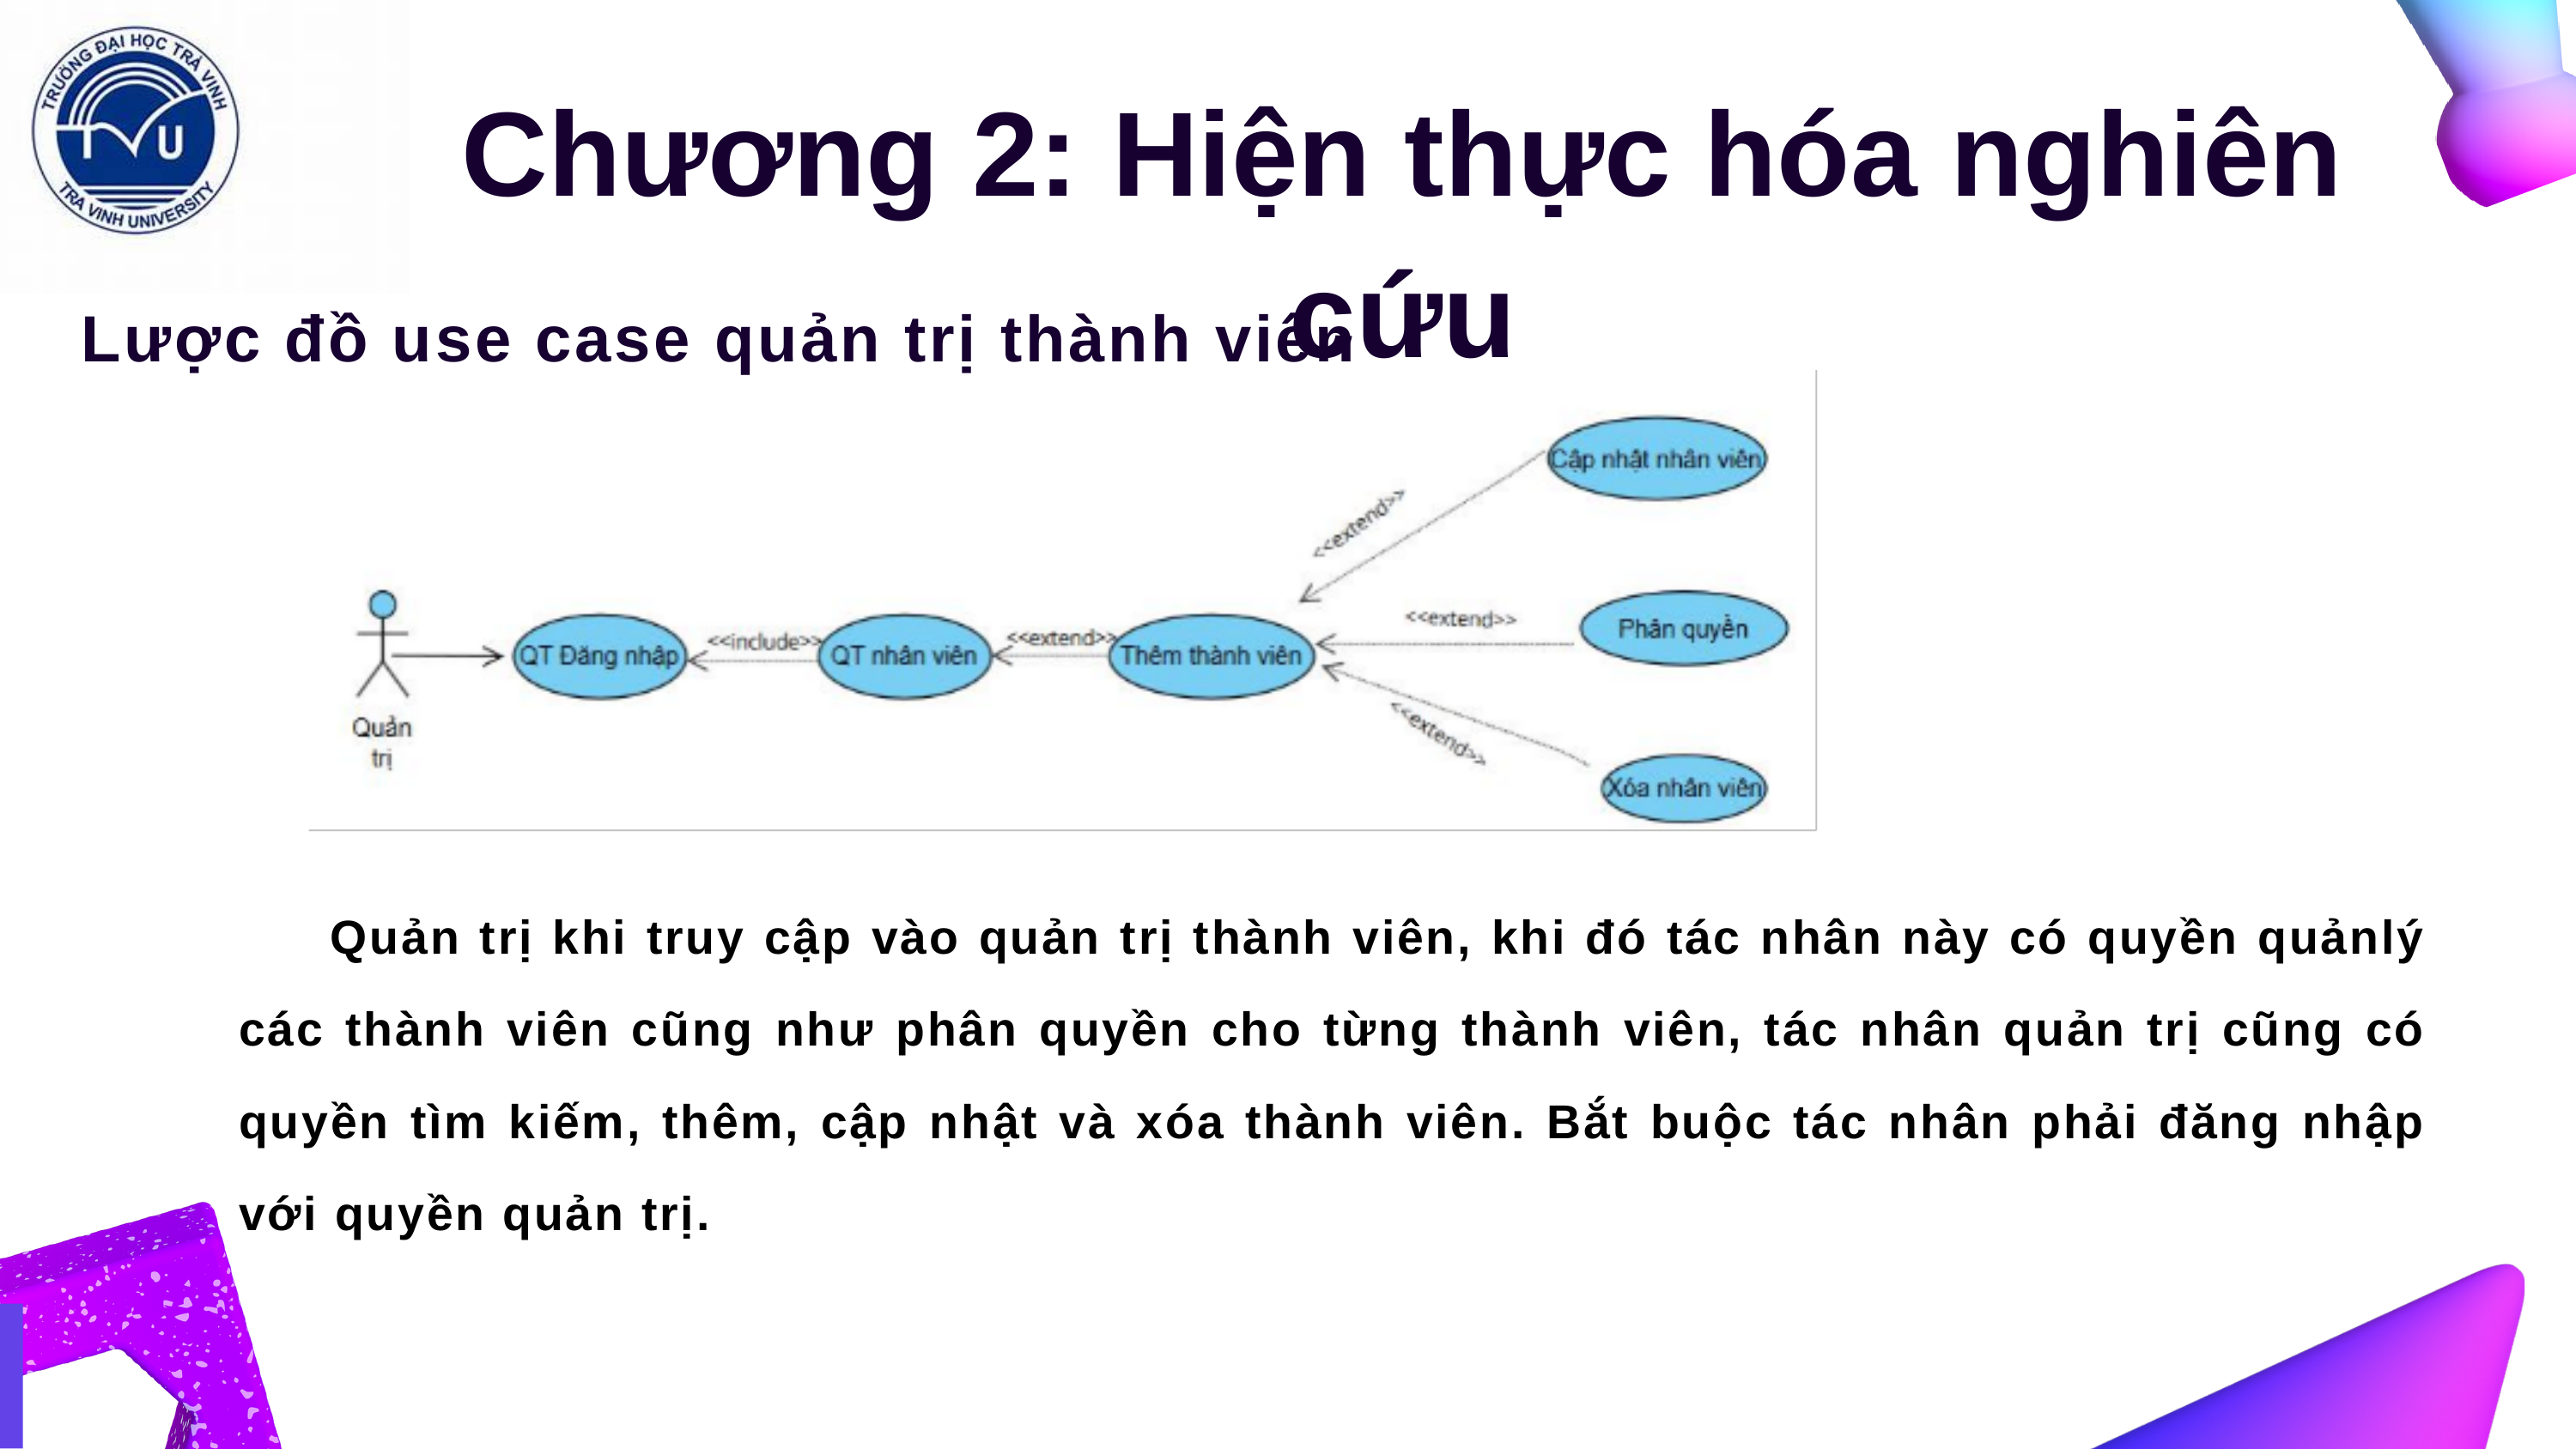

Chương 2: Hiện thực hóa nghiên cứu

Lược đồ use case quản trị thành viên

     Quản trị khi truy cập vào quản trị thành viên, khi đó tác nhân này có quyền quảnlý các thành viên cũng như phân quyền cho từng thành viên, tác nhân quản trị cũng có quyền tìm kiếm, thêm, cập nhật và xóa thành viên. Bắt buộc tác nhân phải đăng nhập với quyền quản trị.